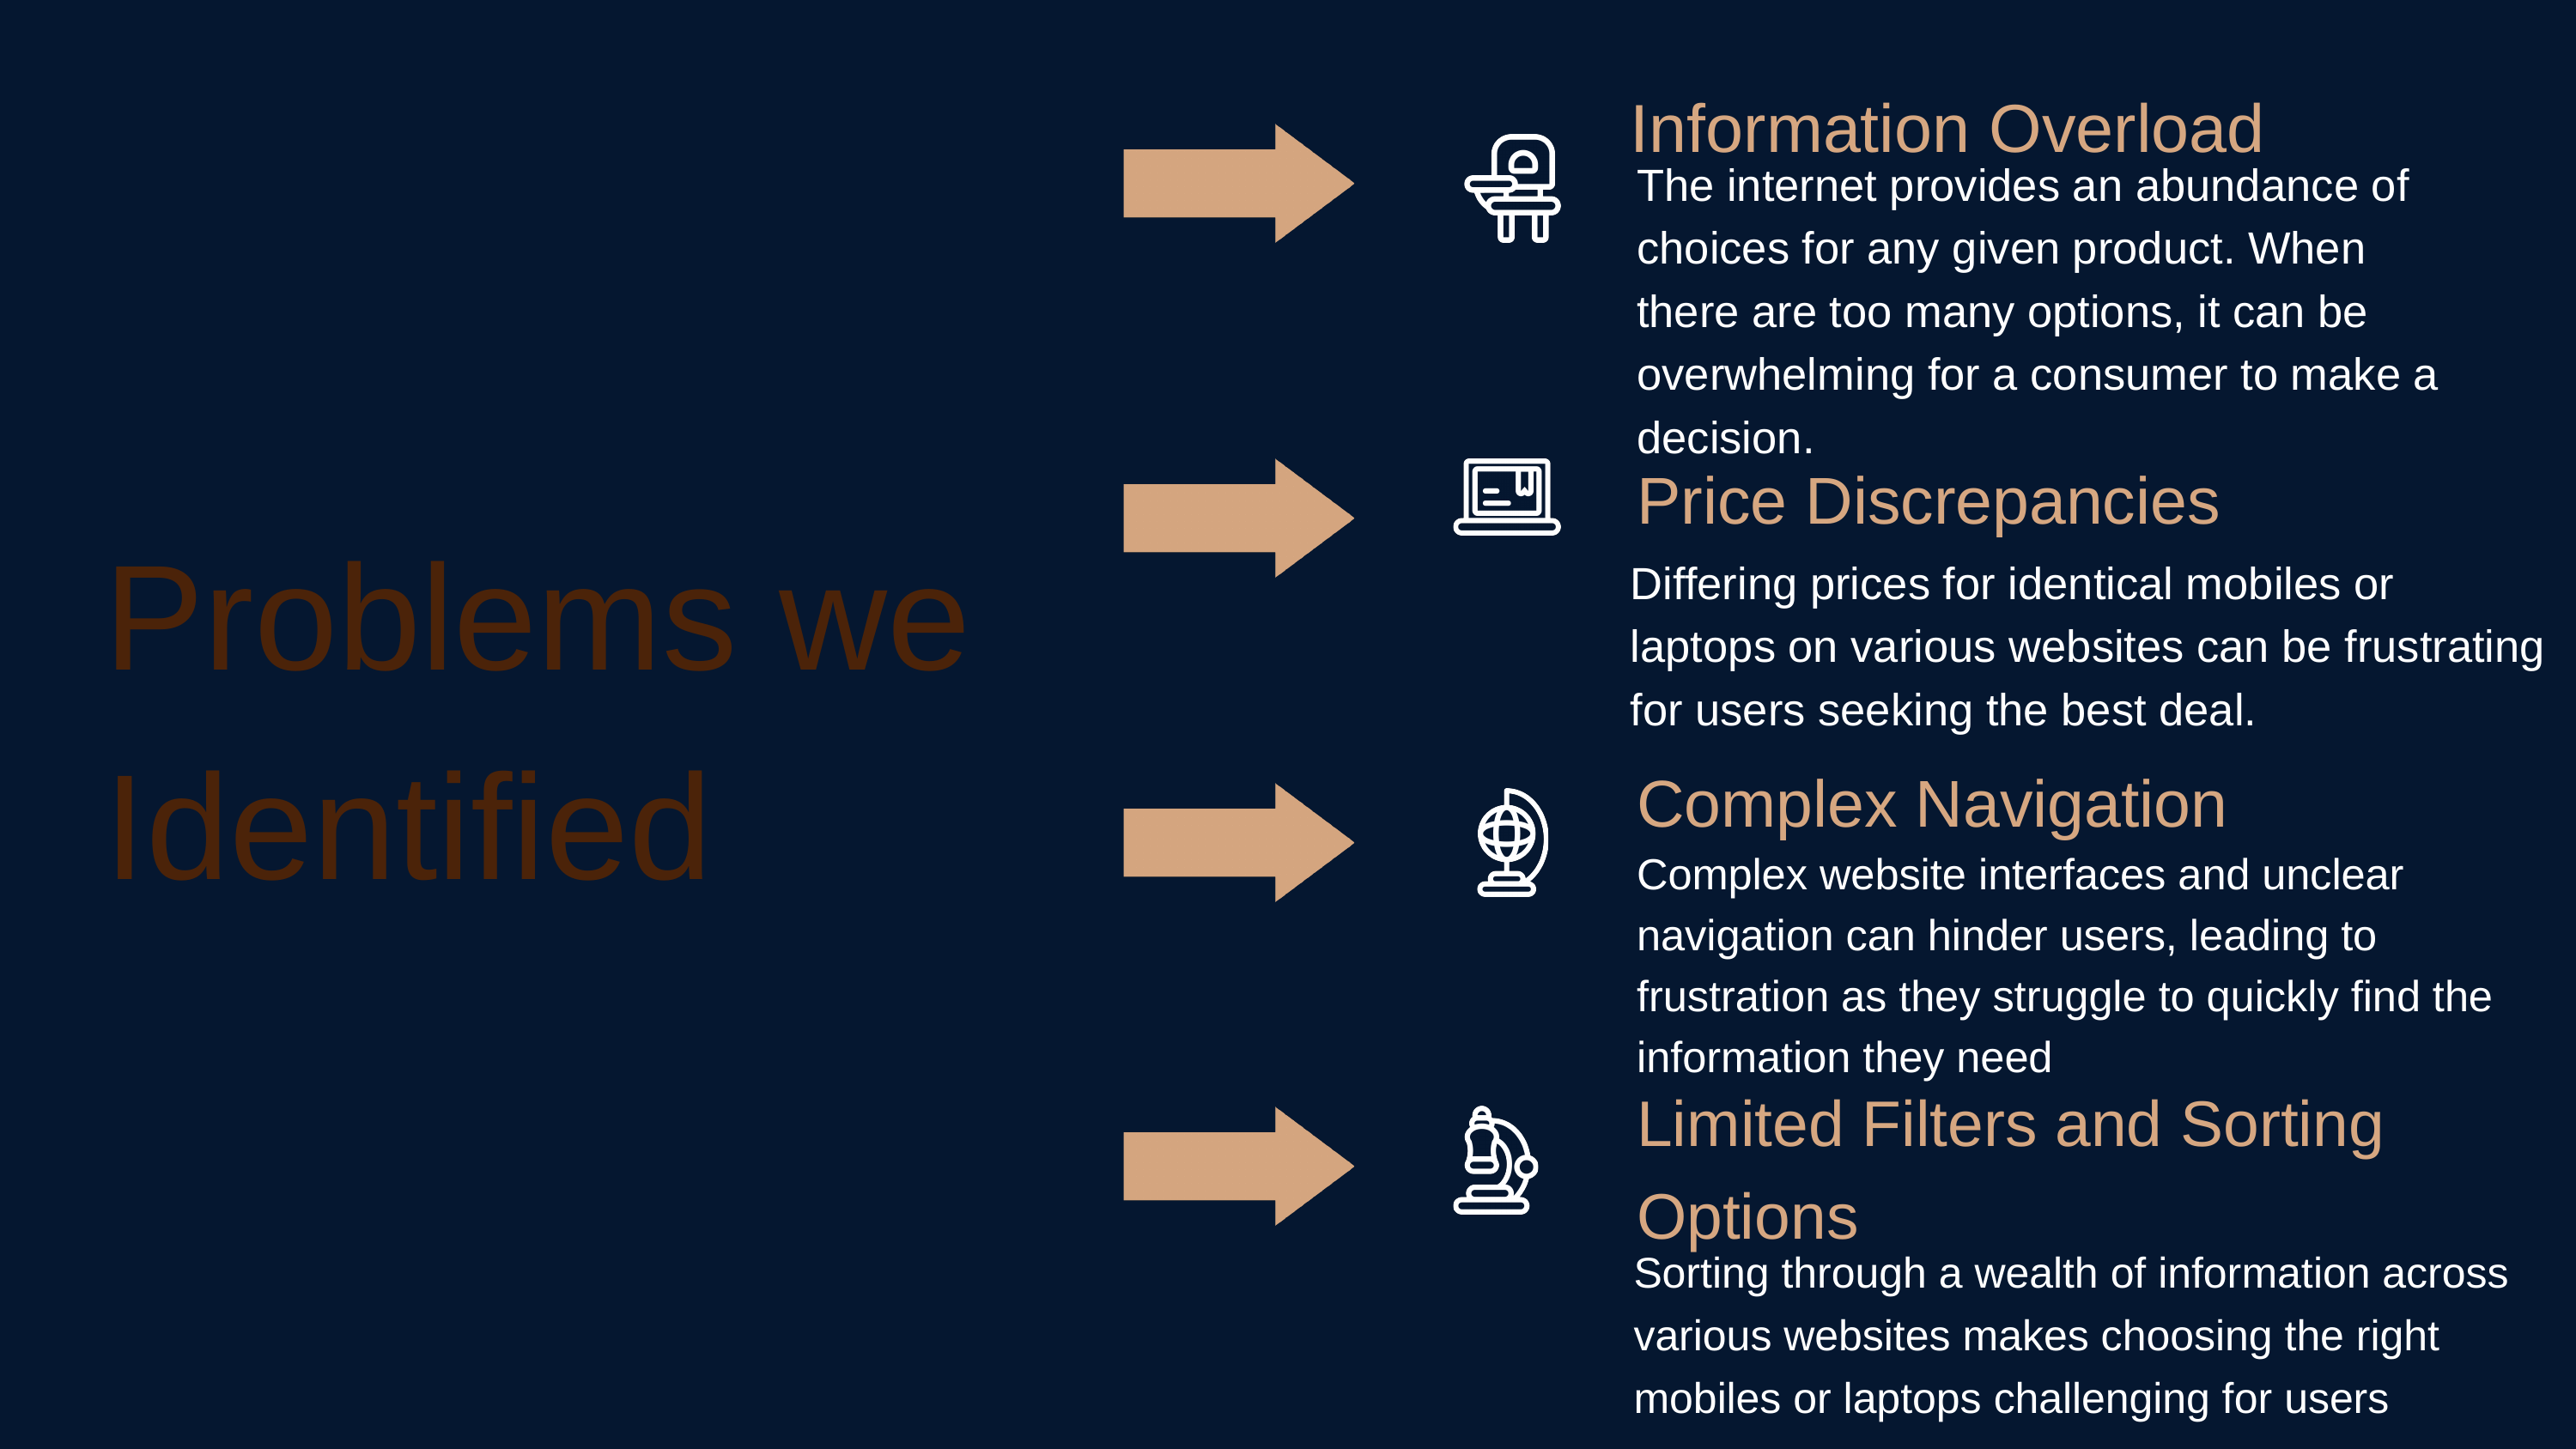

Information Overload

The internet provides an abundance of choices for any given product. When there are too many options, it can be overwhelming for a consumer to make a decision.
Price Discrepancies

Problems we Identified
Differing prices for identical mobiles or laptops on various websites can be frustrating for users seeking the best deal.
Complex Navigation

Complex website interfaces and unclear navigation can hinder users, leading to frustration as they struggle to quickly find the information they need
Limited Filters and Sorting Options

Sorting through a wealth of information across various websites makes choosing the right mobiles or laptops challenging for users